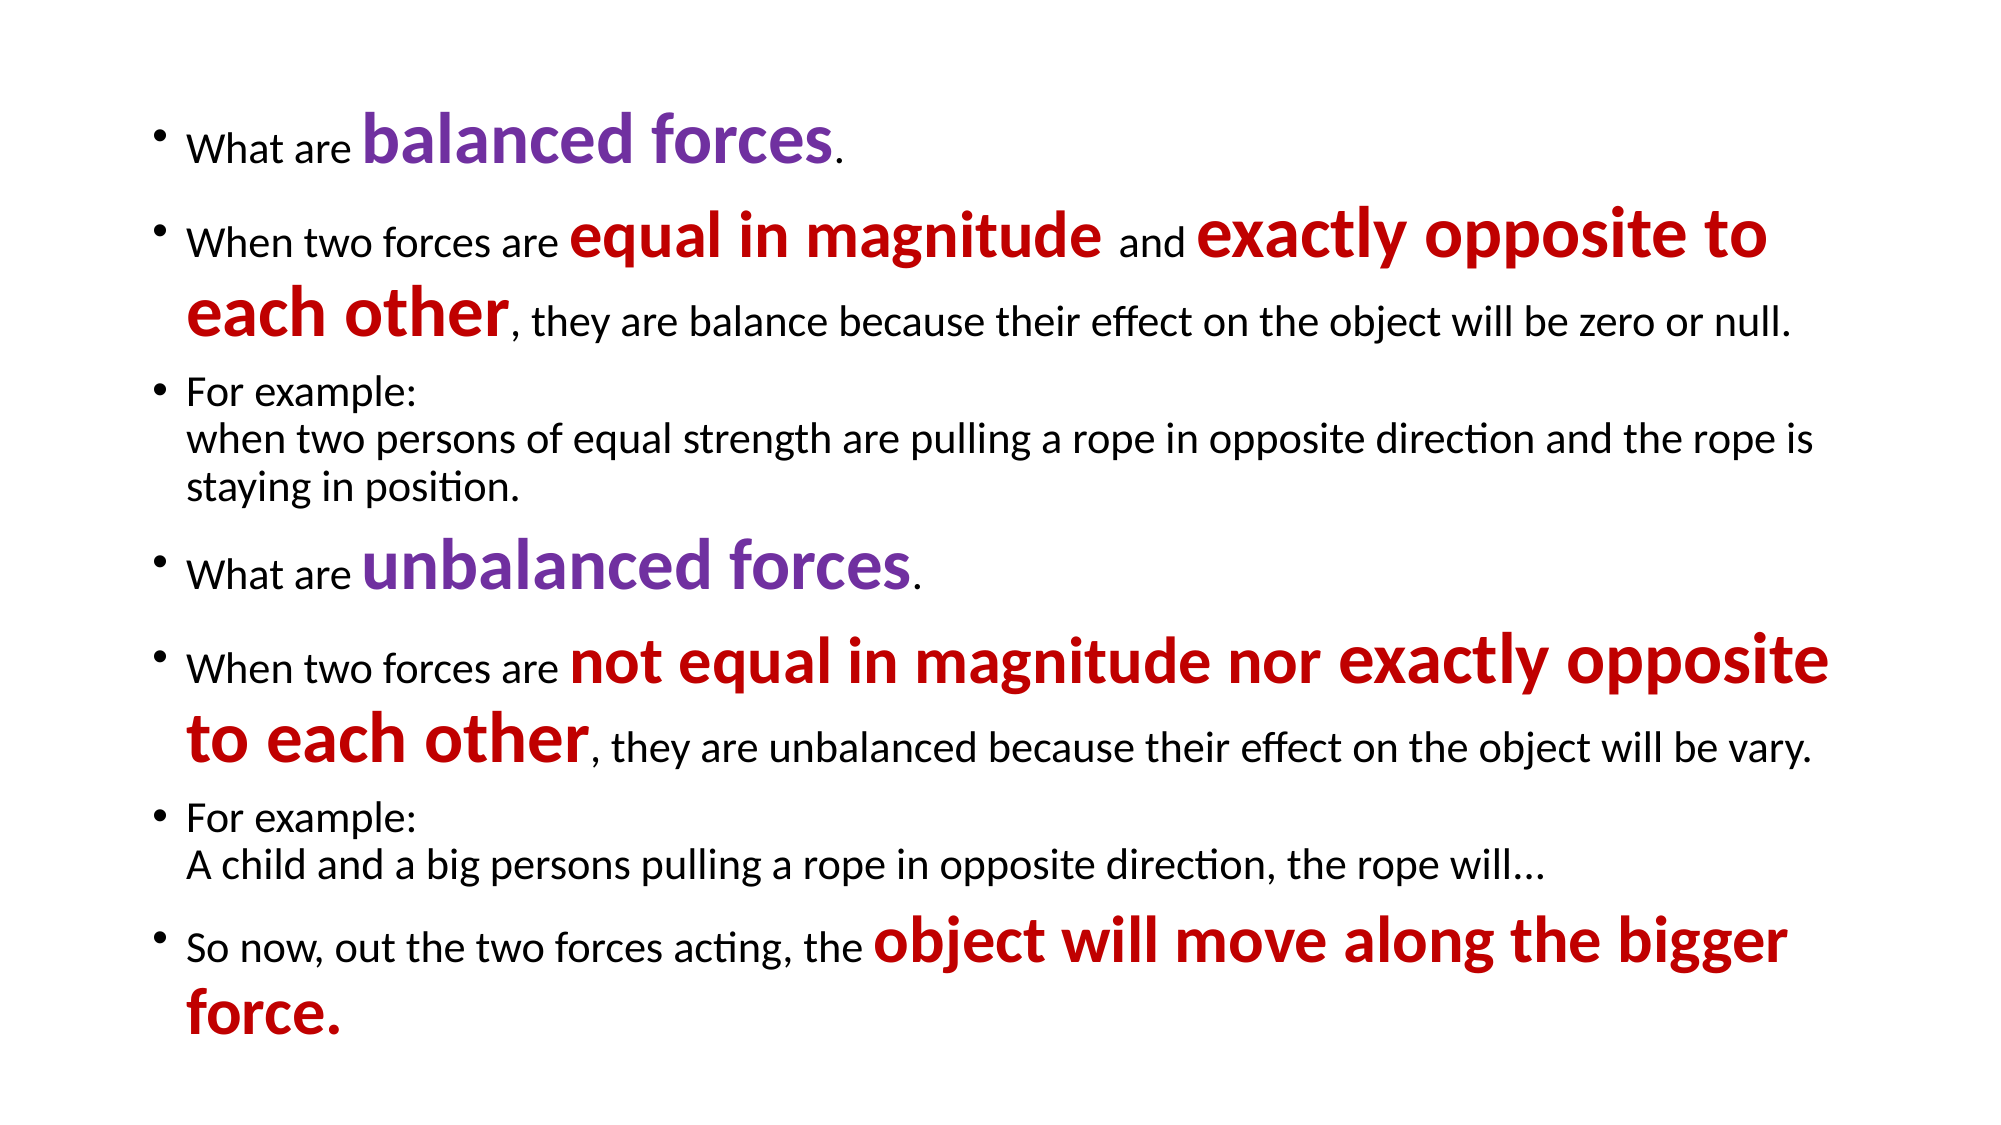

What are balanced forces.
When two forces are equal in magnitude and exactly opposite to each other, they are balance because their effect on the object will be zero or null.
For example:
when two persons of equal strength are pulling a rope in opposite direction and the rope is staying in position.
What are unbalanced forces.
When two forces are not equal in magnitude nor exactly opposite to each other, they are unbalanced because their effect on the object will be vary.
For example:
A child and a big persons pulling a rope in opposite direction, the rope will...
So now, out the two forces acting, the object will move along the bigger force.